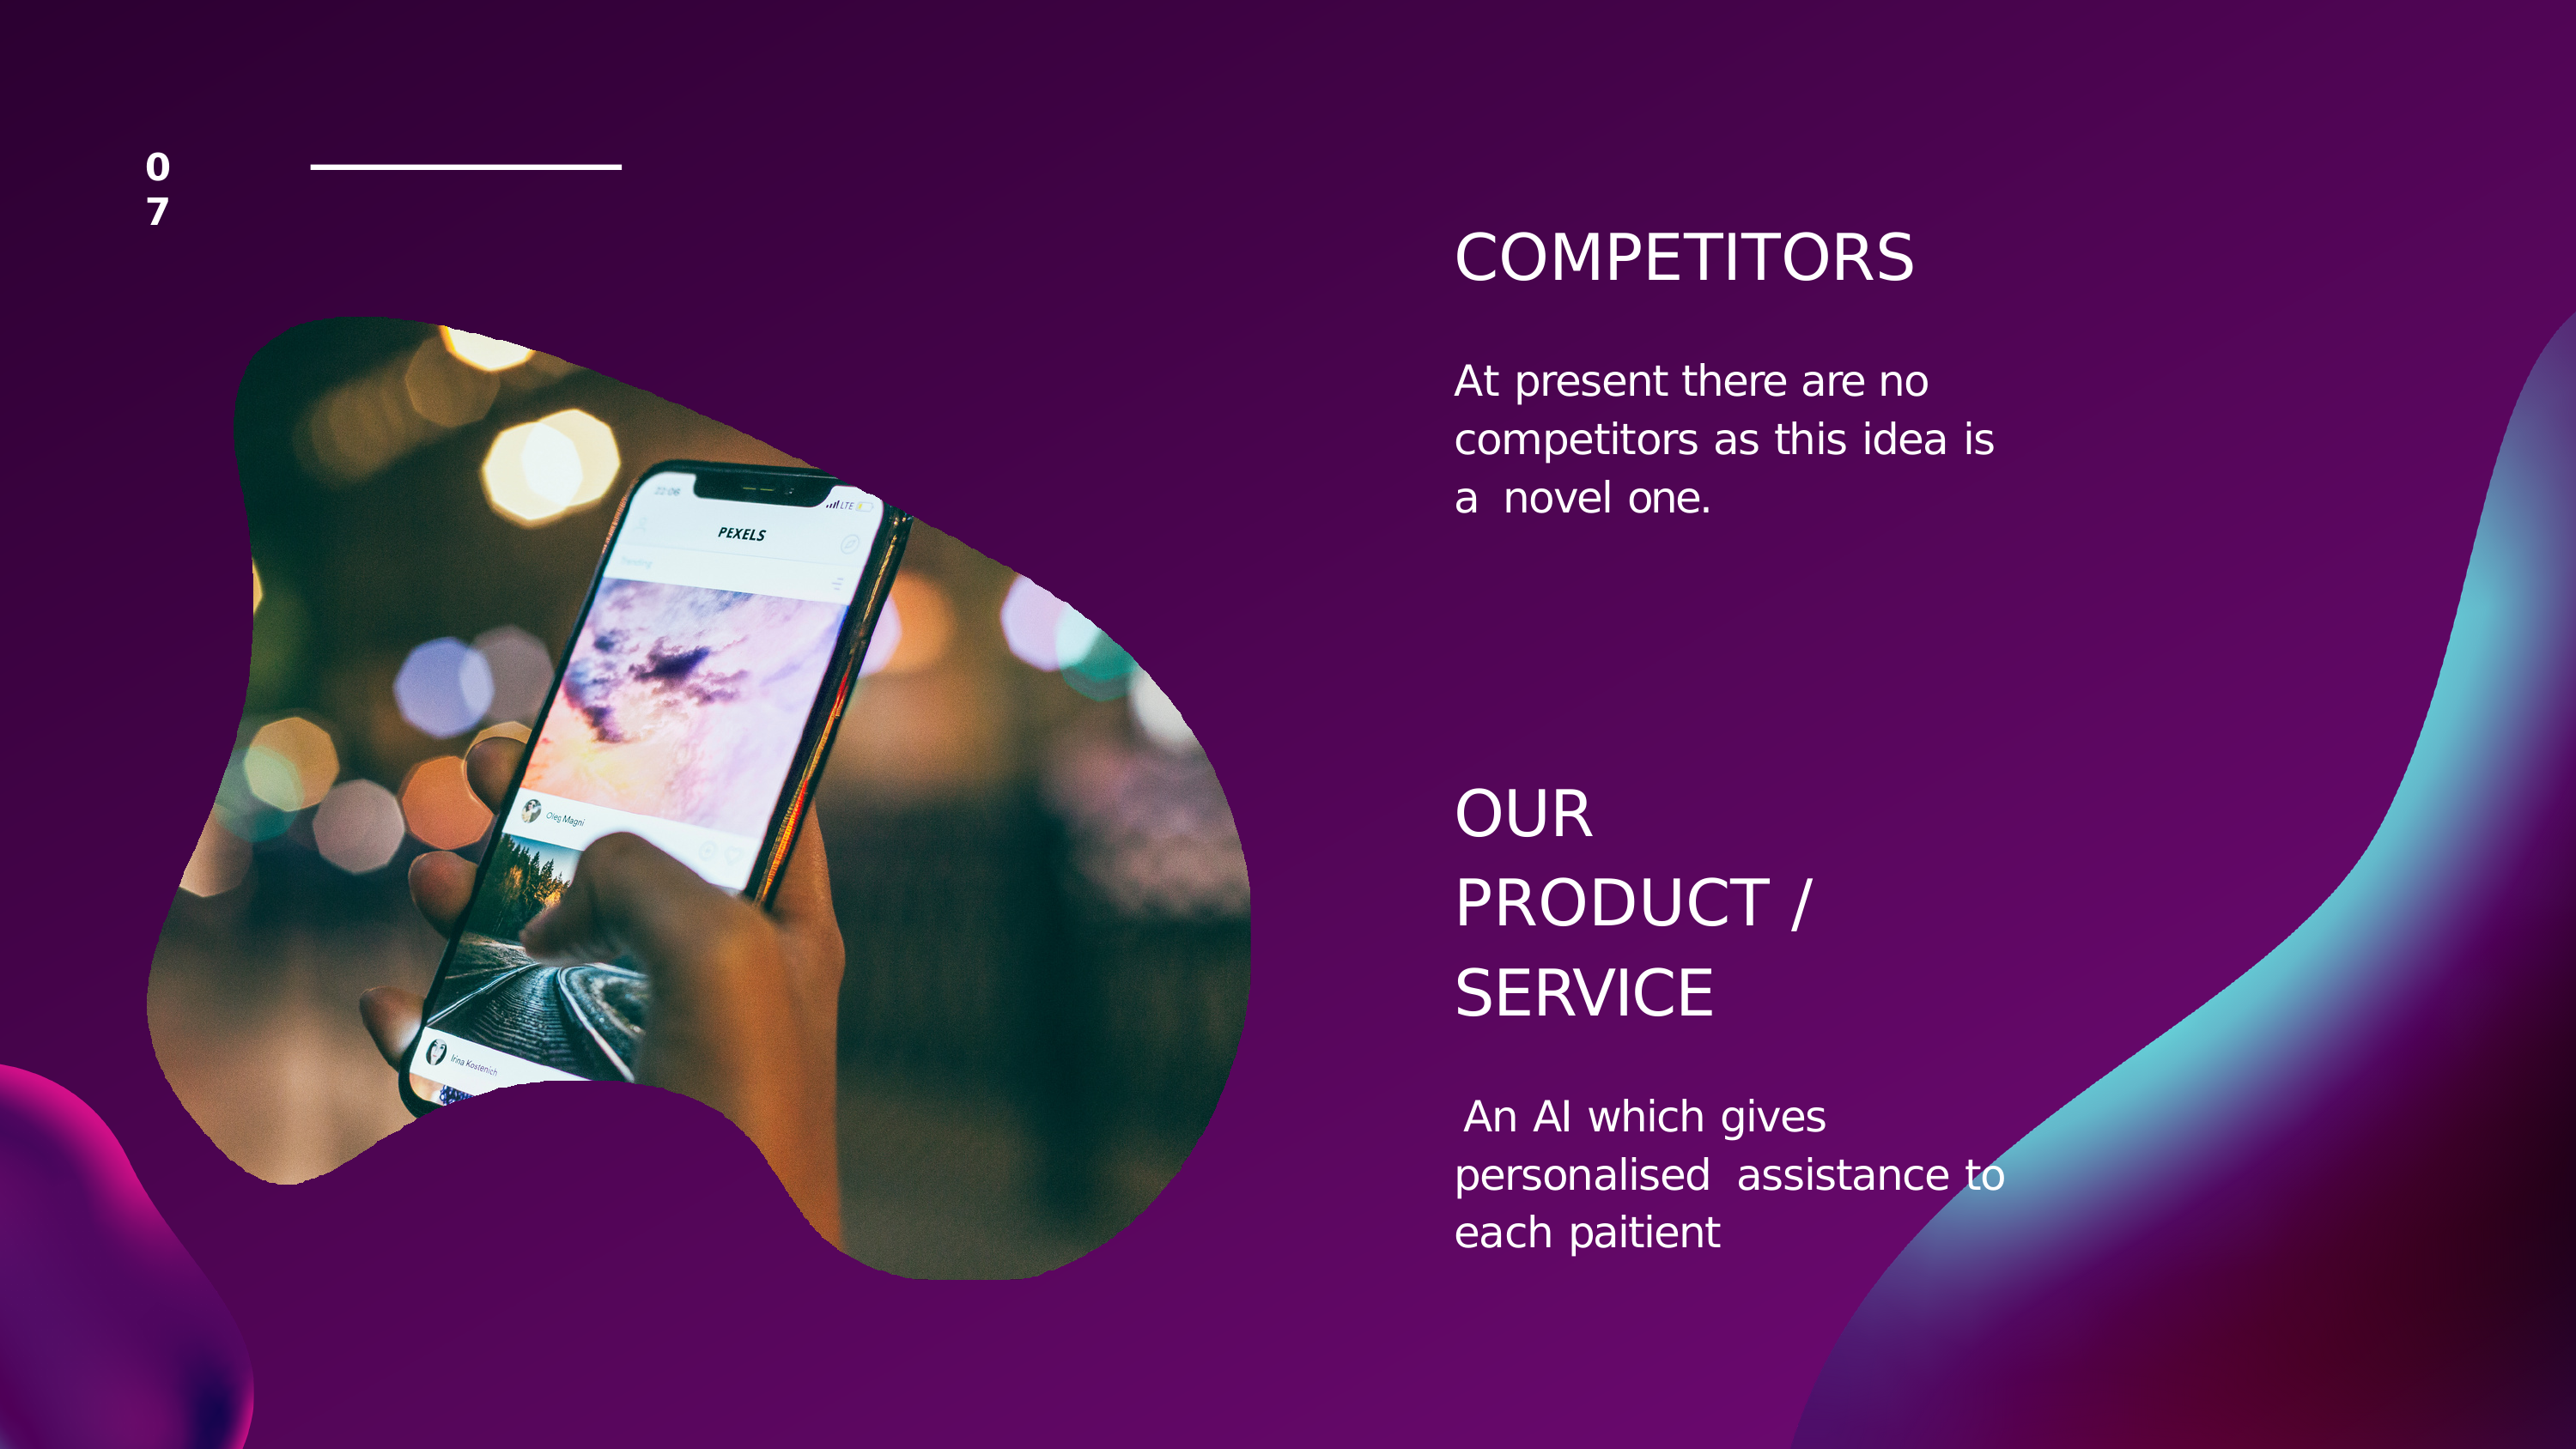

07

# COMPETITORS

At present there are no  competitors as this idea is a  novel one.
OUR PRODUCT /  SERVICE
An AI which gives personalised  assistance to each paitient